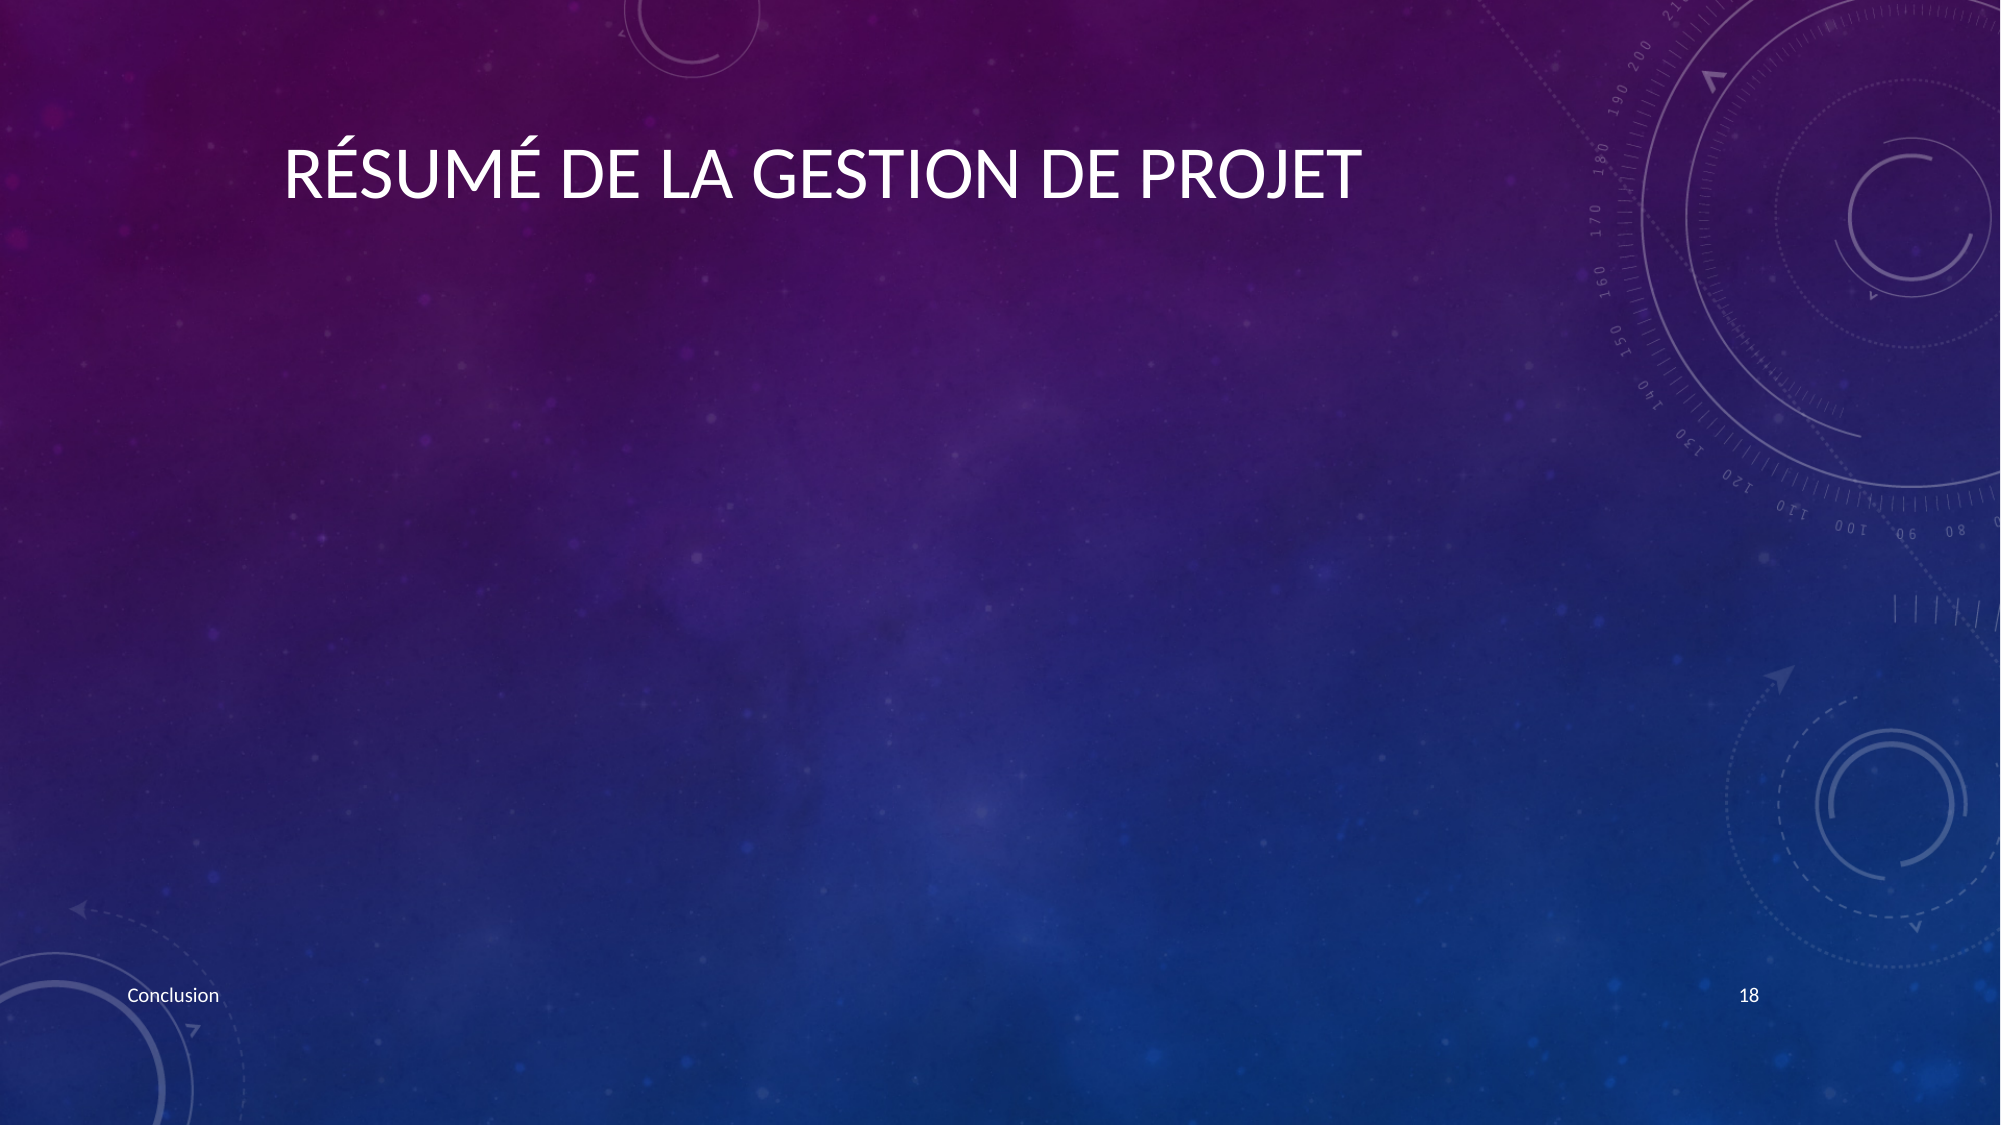

Résumé de la gestion de projet

Conclusion
18